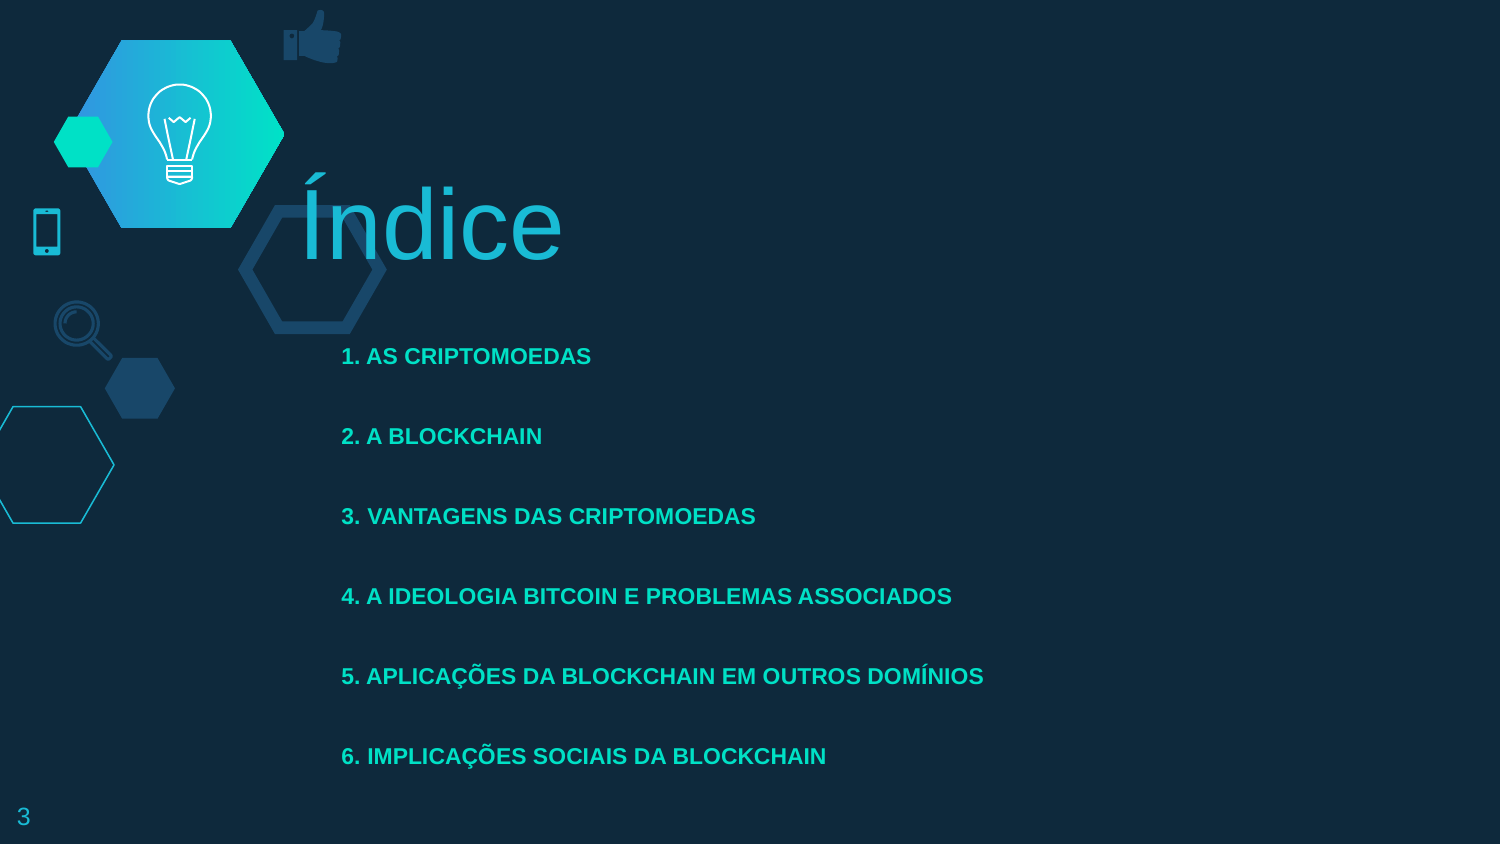

Índice
1. AS CRIPTOMOEDAS

2. A BLOCKCHAIN

3. VANTAGENS DAS CRIPTOMOEDAS

4. A IDEOLOGIA BITCOIN E PROBLEMAS ASSOCIADOS

5. APLICAÇÕES DA BLOCKCHAIN EM OUTROS DOMÍNIOS

6. IMPLICAÇÕES SOCIAIS DA BLOCKCHAIN

3